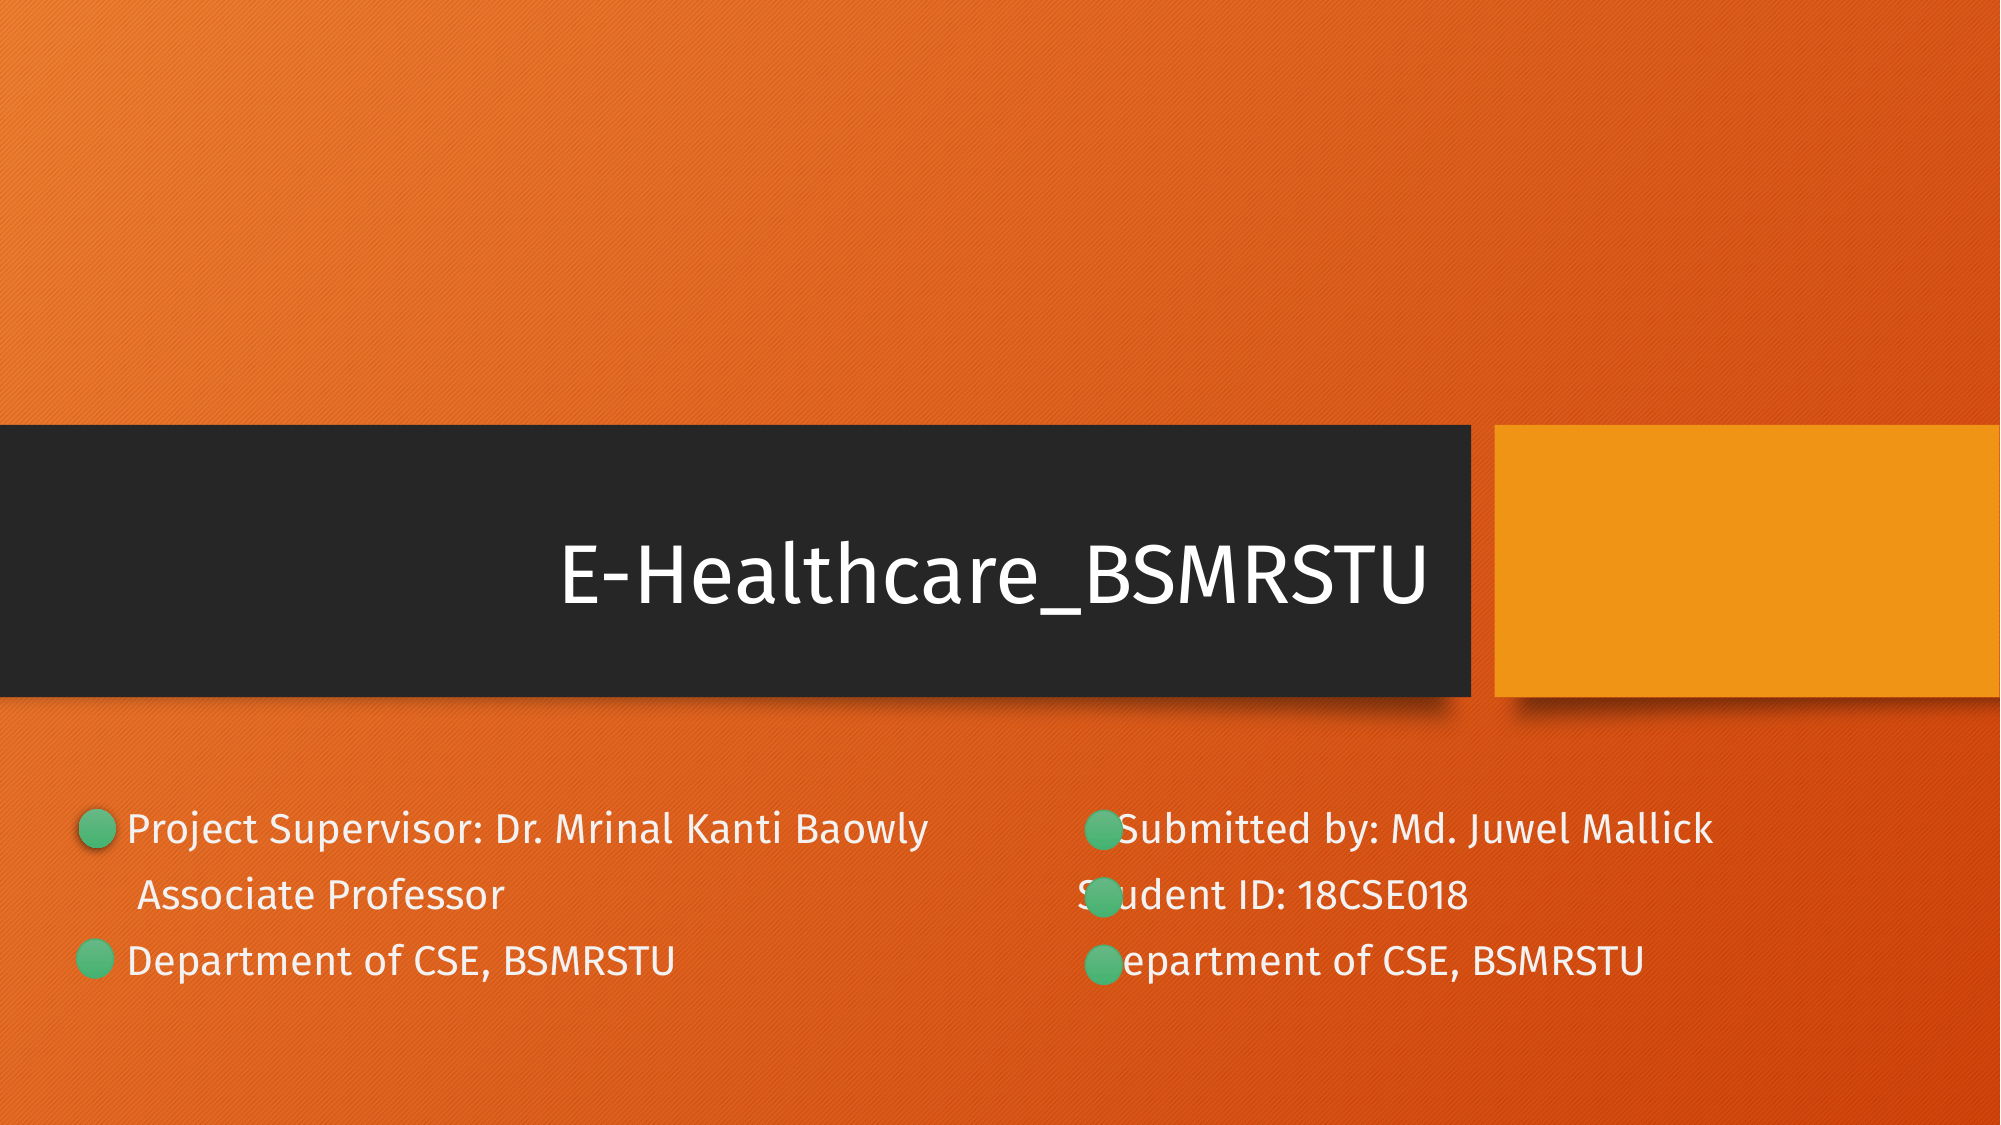

# E-Healthcare_BSMRSTU
Project Supervisor: Dr. Mrinal Kanti Baowly                 Submitted by: Md. Juwel Mallick
 Associate Professor                                                    Student ID: 18CSE018
Department of CSE, BSMRSTU                                      Department of CSE, BSMRSTU